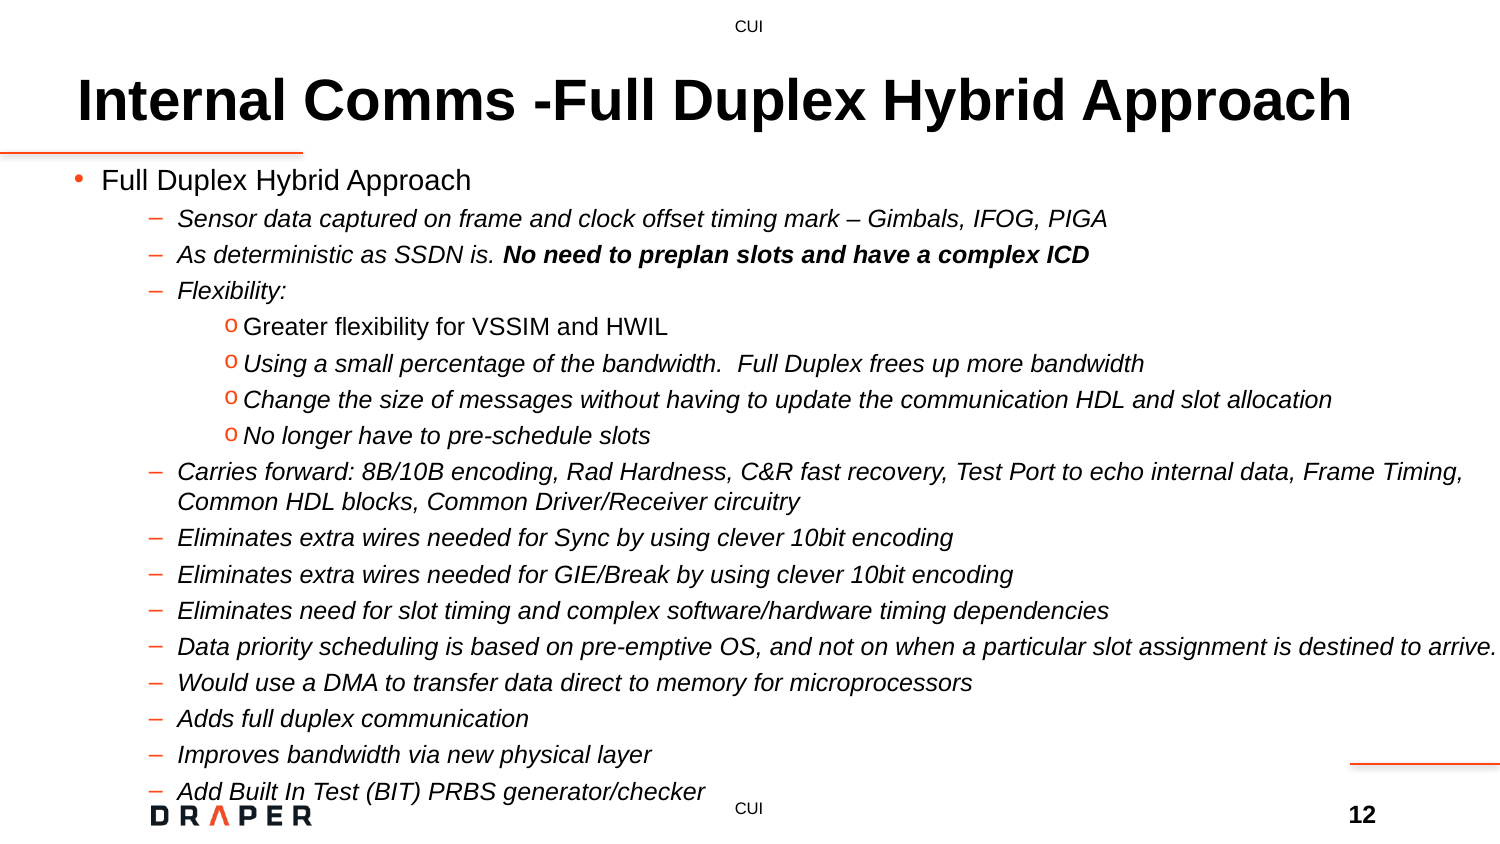

# Internal Comms -Full Duplex Hybrid Approach
Full Duplex Hybrid Approach
Sensor data captured on frame and clock offset timing mark – Gimbals, IFOG, PIGA
As deterministic as SSDN is. No need to preplan slots and have a complex ICD
Flexibility:
Greater flexibility for VSSIM and HWIL
Using a small percentage of the bandwidth.  Full Duplex frees up more bandwidth
Change the size of messages without having to update the communication HDL and slot allocation
No longer have to pre-schedule slots
Carries forward: 8B/10B encoding, Rad Hardness, C&R fast recovery, Test Port to echo internal data, Frame Timing, Common HDL blocks, Common Driver/Receiver circuitry
Eliminates extra wires needed for Sync by using clever 10bit encoding
Eliminates extra wires needed for GIE/Break by using clever 10bit encoding
Eliminates need for slot timing and complex software/hardware timing dependencies
Data priority scheduling is based on pre-emptive OS, and not on when a particular slot assignment is destined to arrive.
Would use a DMA to transfer data direct to memory for microprocessors
Adds full duplex communication
Improves bandwidth via new physical layer
Add Built In Test (BIT) PRBS generator/checker

12